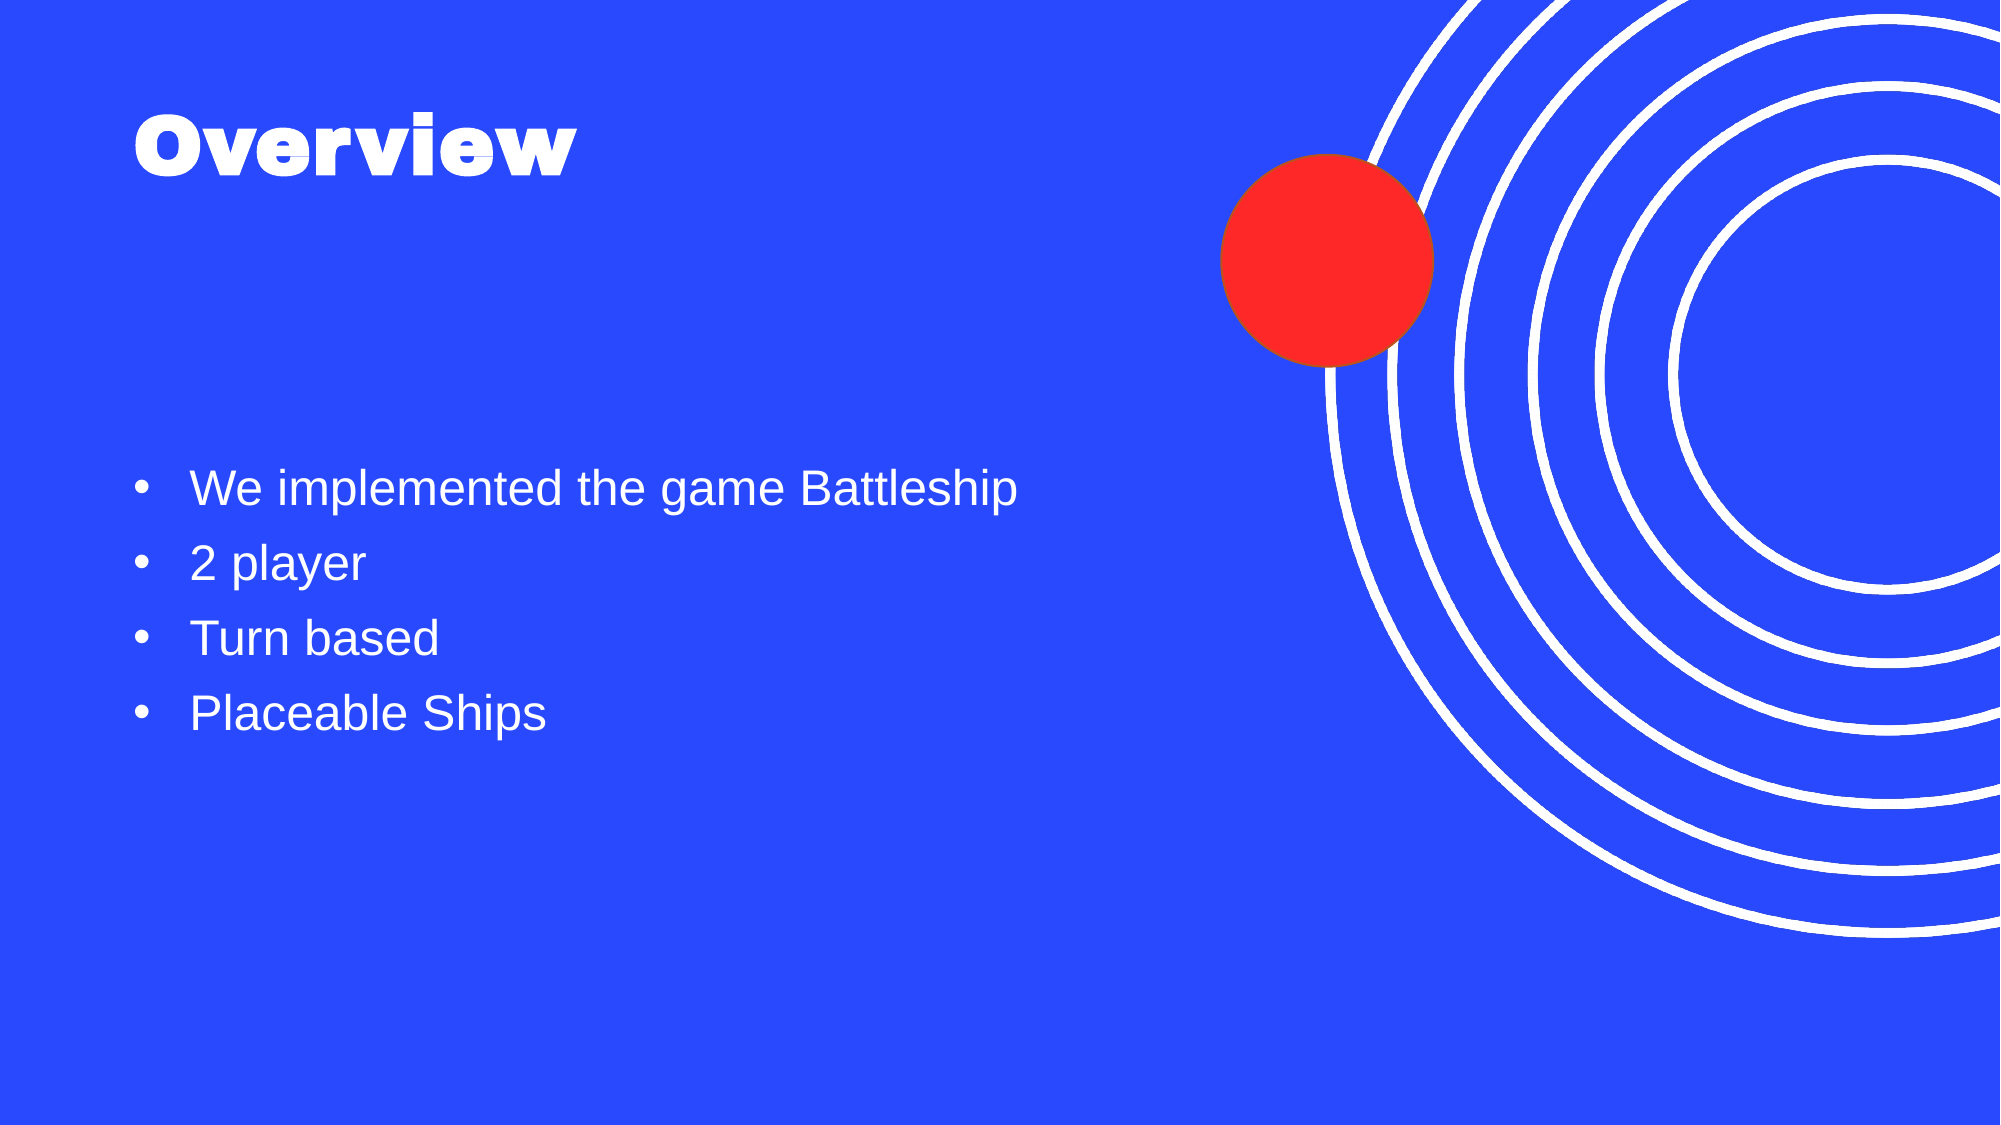

# Overview
We implemented the game Battleship
2 player
Turn based
Placeable Ships